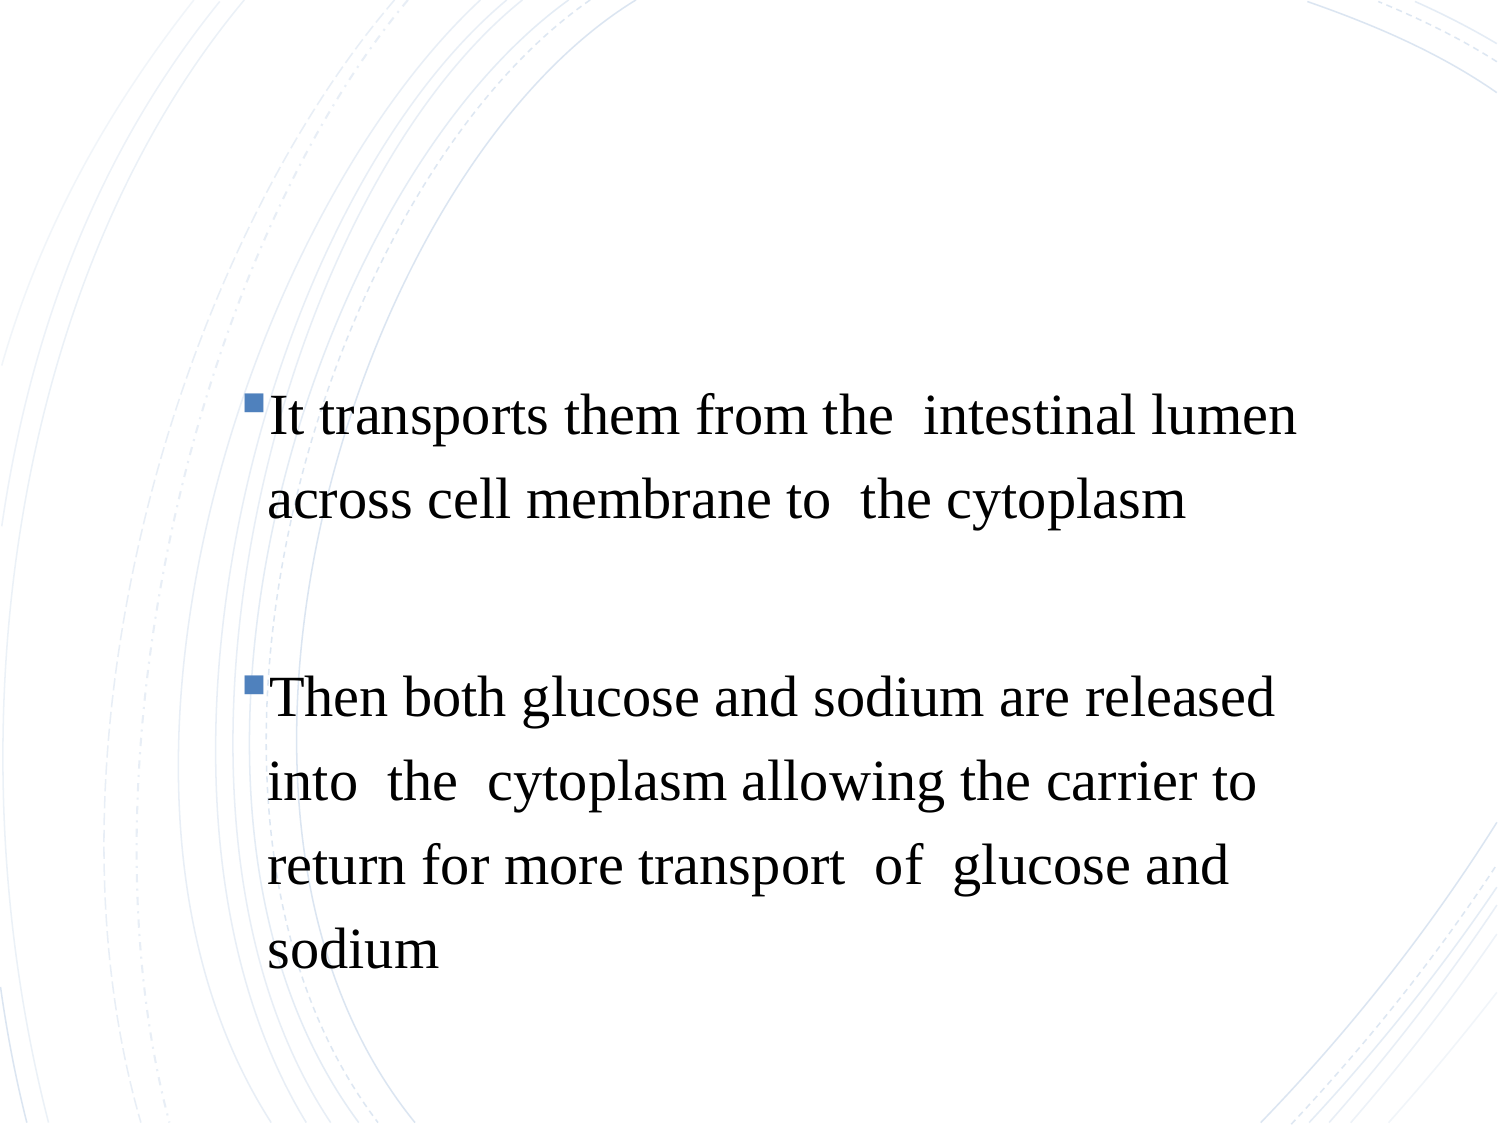

#
It transports them from the  intestinal lumen across cell membrane to  the cytoplasm

Then both glucose and sodium are released into  the  cytoplasm allowing the carrier to return for more transport  of  glucose and sodium